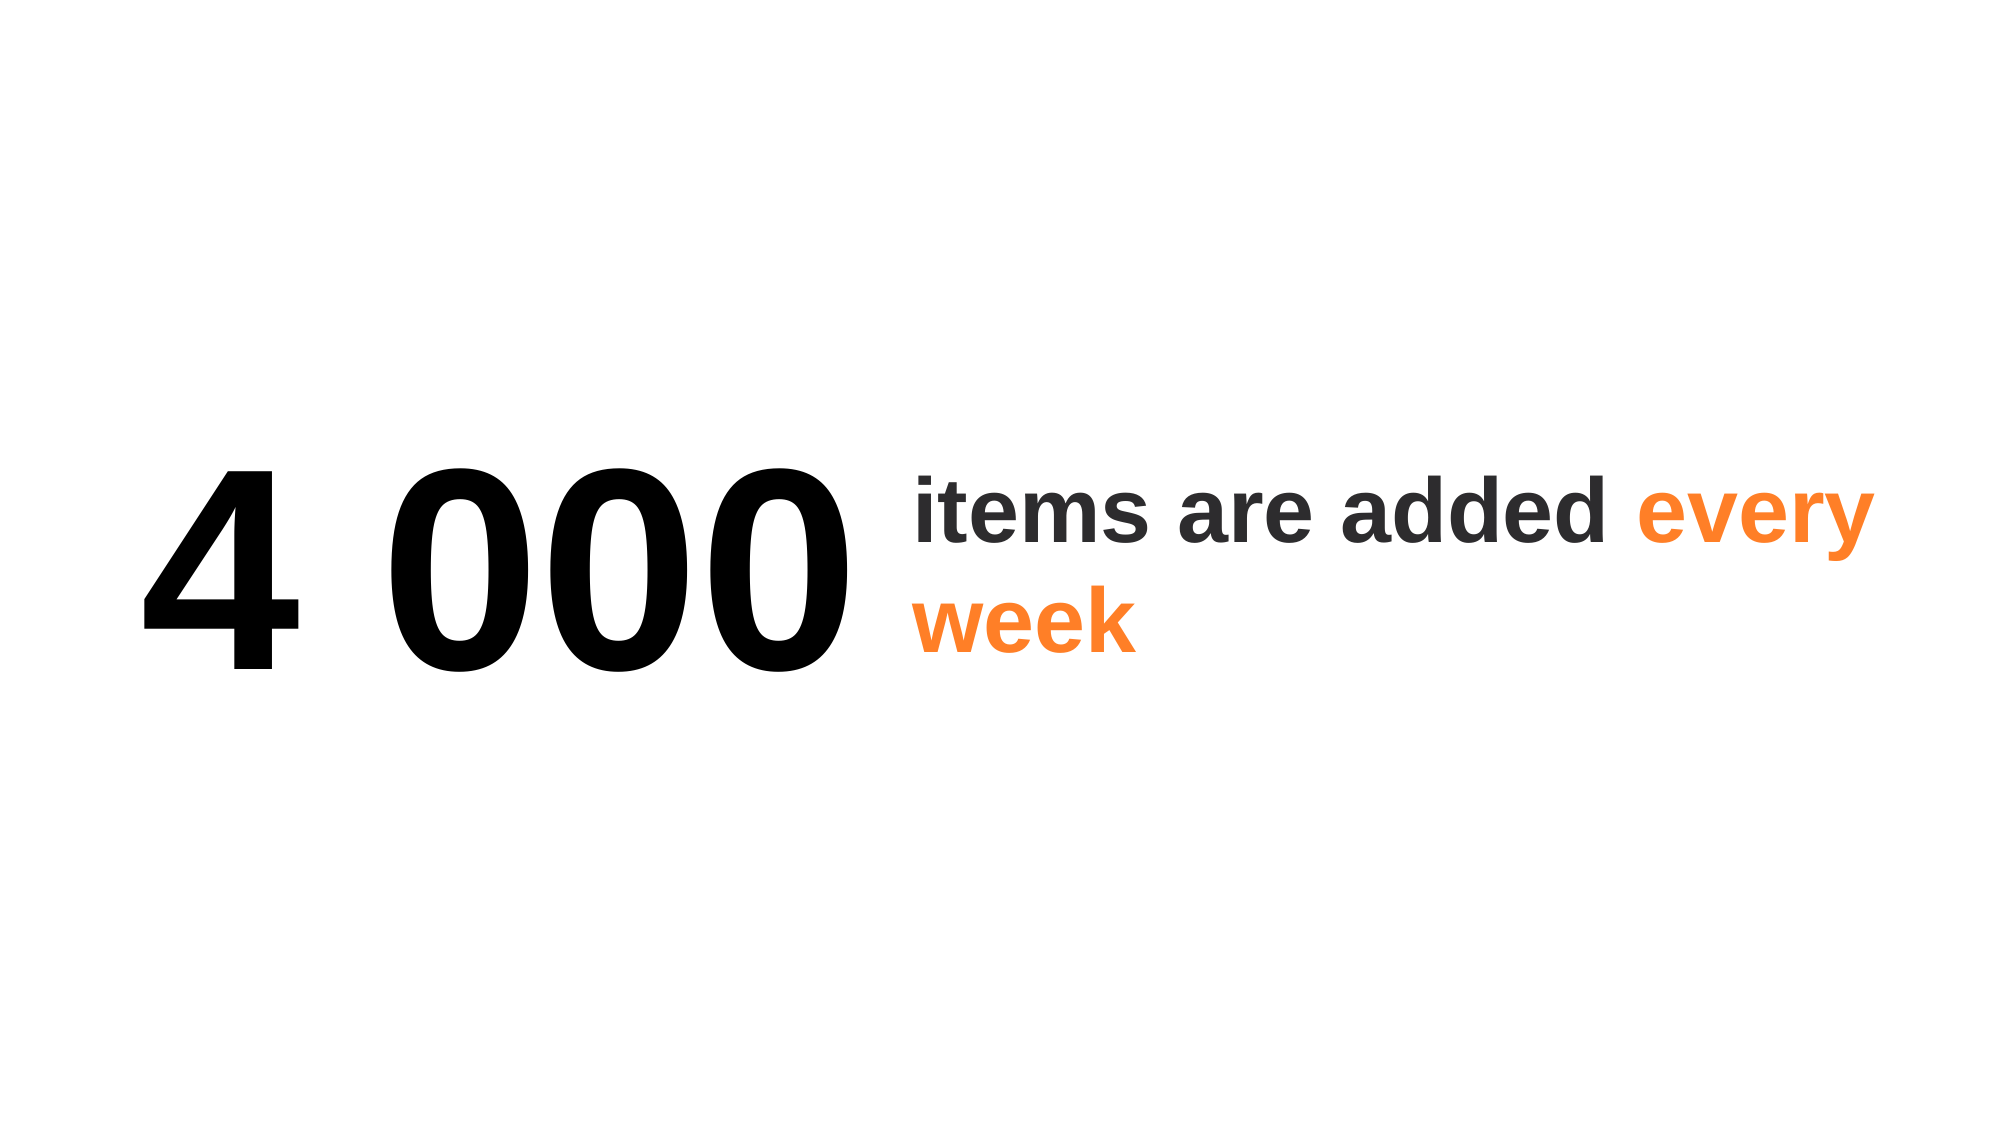

4 000
3 999
3 998
3 997
3 996
3 995

items are added every week